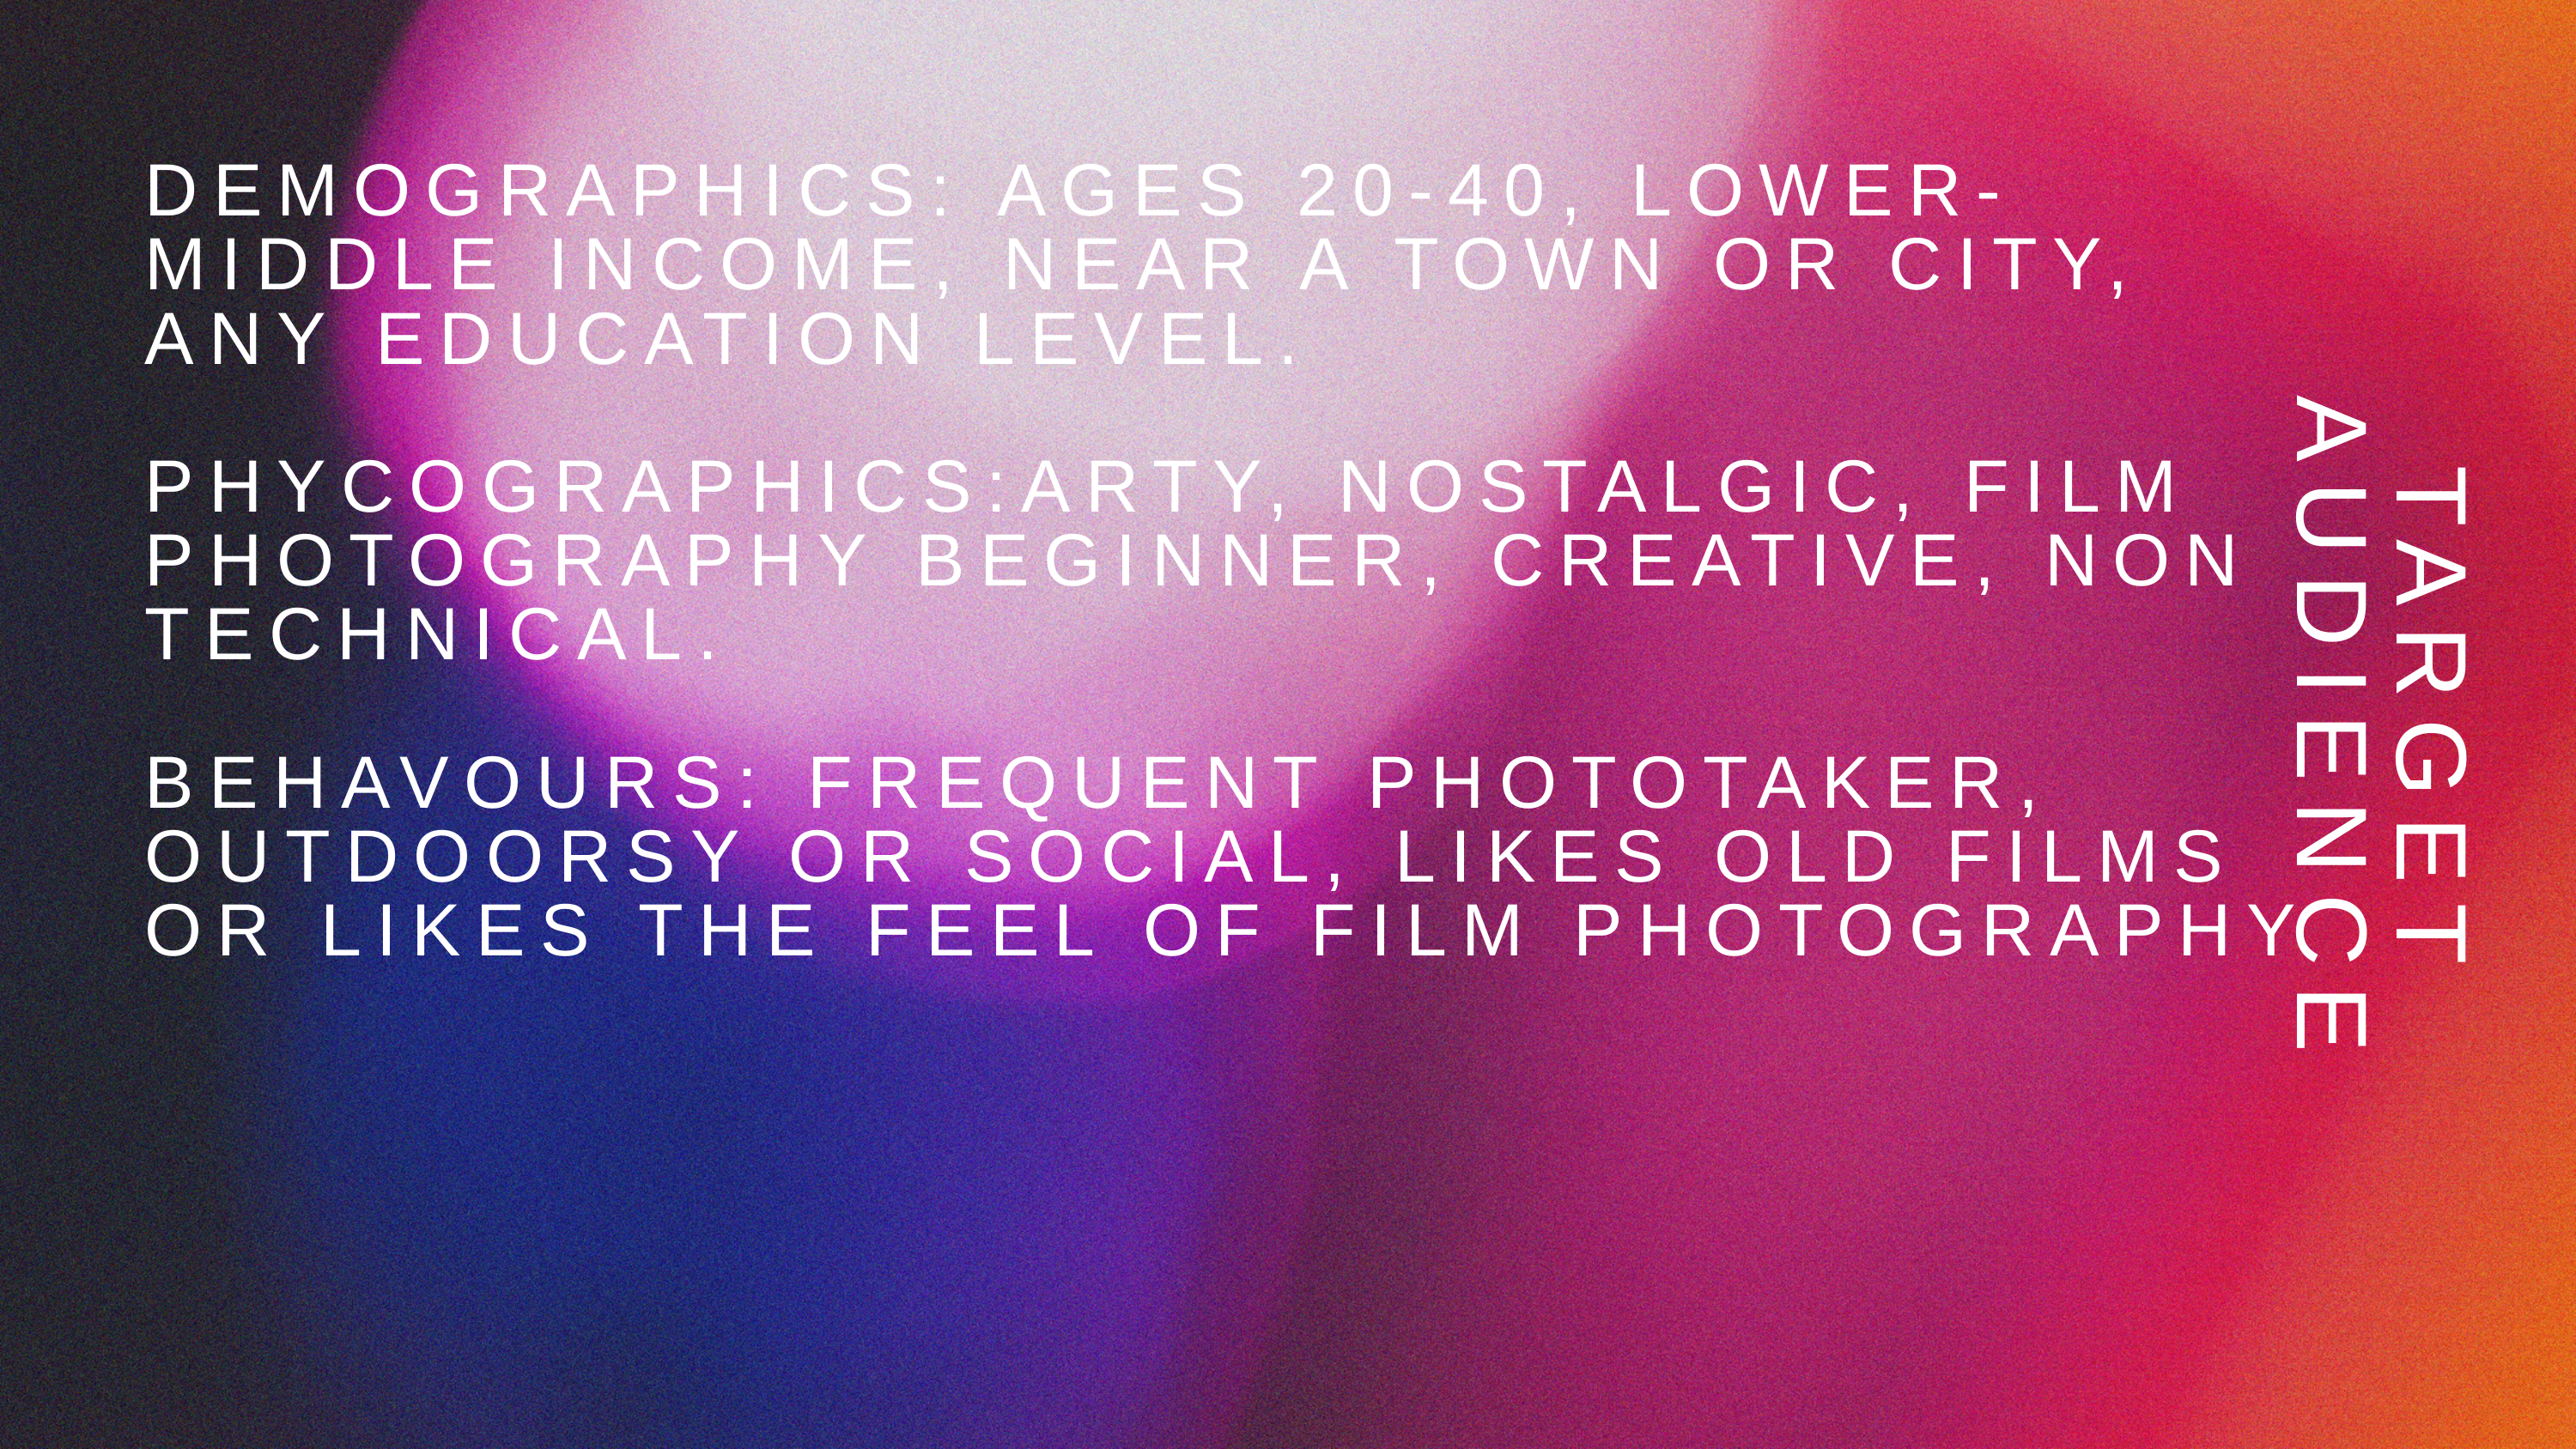

DEMOGRAPHICS: AGES 20-40, LOWER-MIDDLE INCOME, NEAR A TOWN OR CITY, ANY EDUCATION LEVEL.

PHYCOGRAPHICS:ARTY, NOSTALGIC, FILM PHOTOGRAPHY BEGINNER, CREATIVE, NON TECHNICAL.

BEHAVOURS: FREQUENT PHOTOTAKER, OUTDOORSY OR SOCIAL, LIKES OLD FILMS OR LIKES THE FEEL OF FILM PHOTOGRAPHY

TARGET AUDIENCE